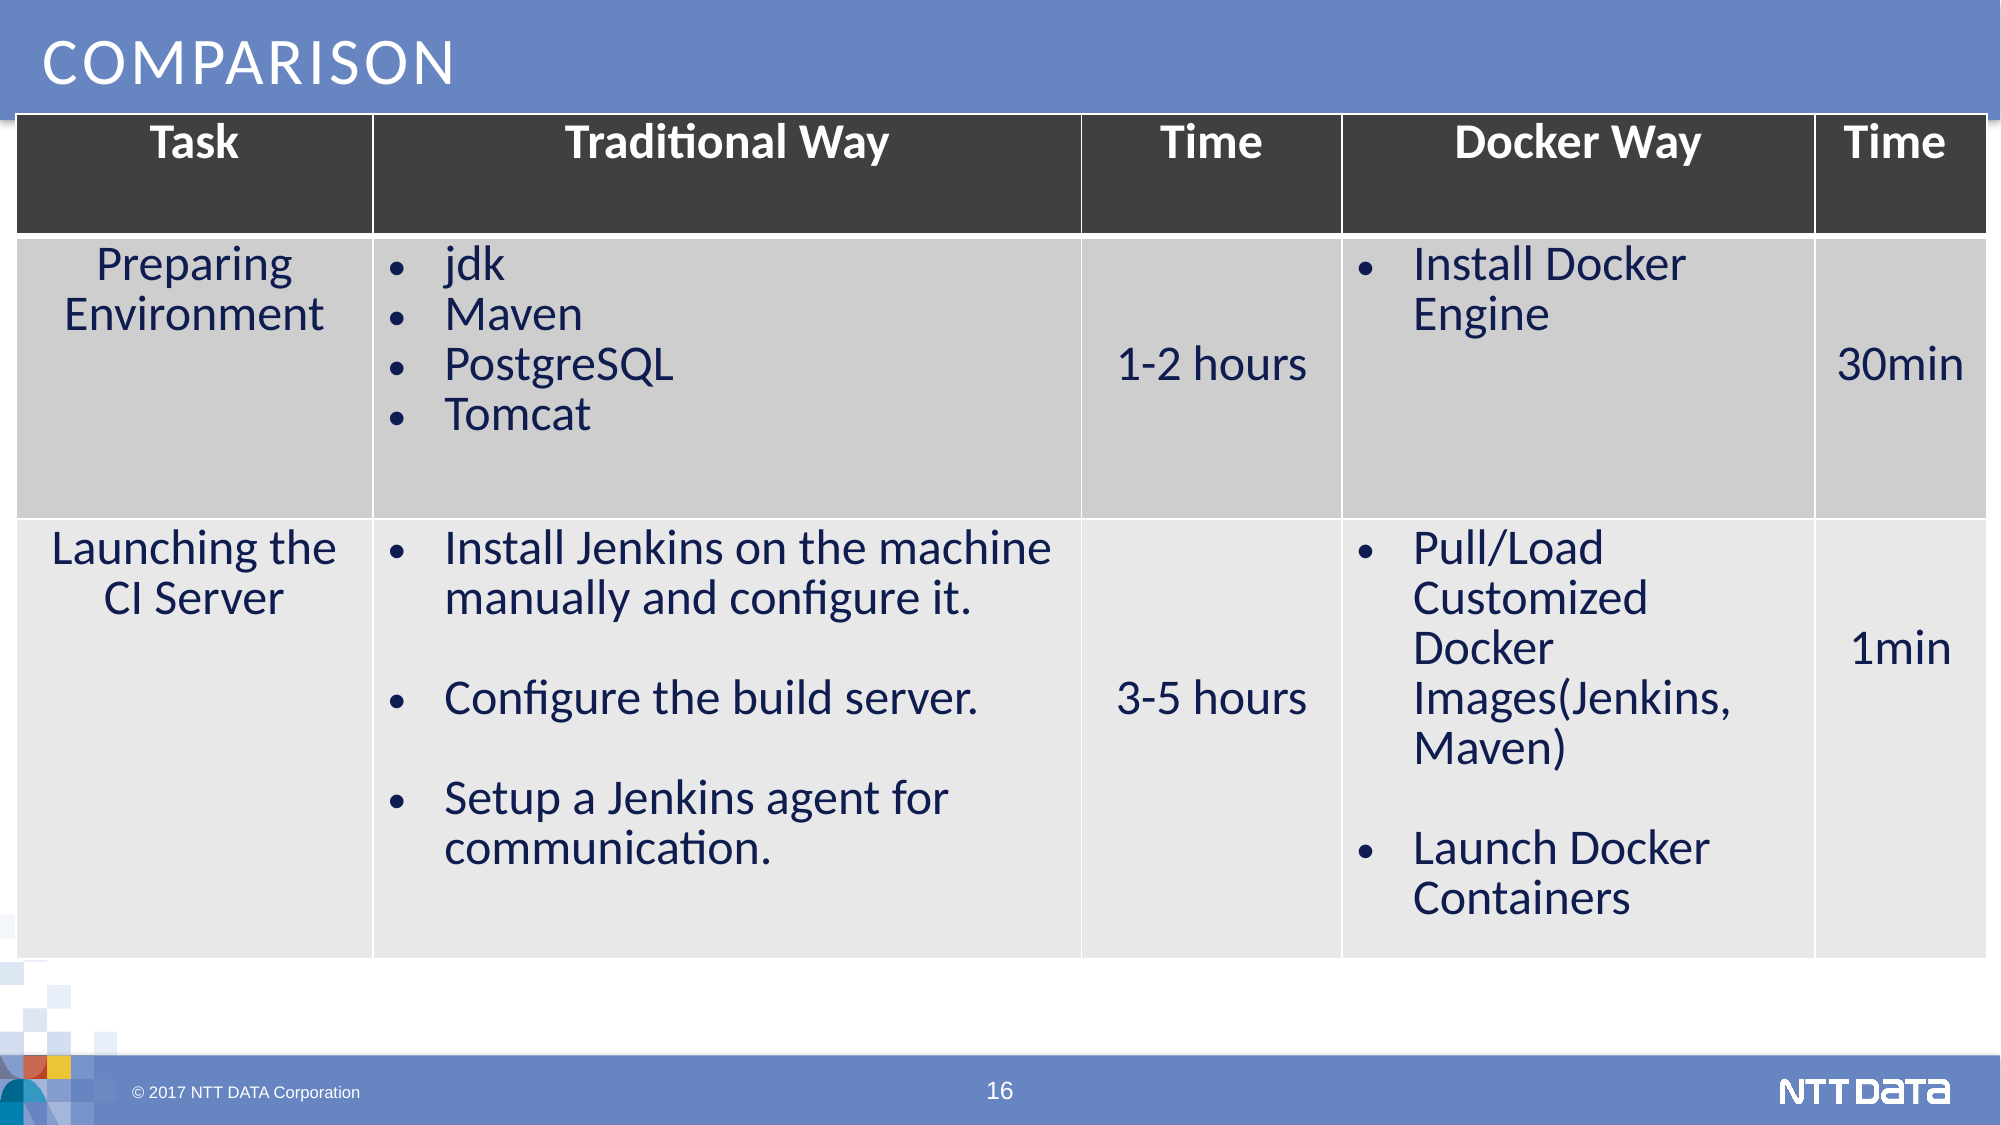

# Comparison
| Task | Traditional Way | Time | Docker Way | Time |
| --- | --- | --- | --- | --- |
| Preparing Environment | jdk Maven PostgreSQL Tomcat | 1-2 hours | Install Docker Engine | 30min |
| Launching the CI Server | Install Jenkins on the machine manually and configure it. Configure the build server. Setup a Jenkins agent for communication. | 3-5 hours | Pull/Load Customized Docker Images(Jenkins, Maven) Launch Docker Containers | 1min |